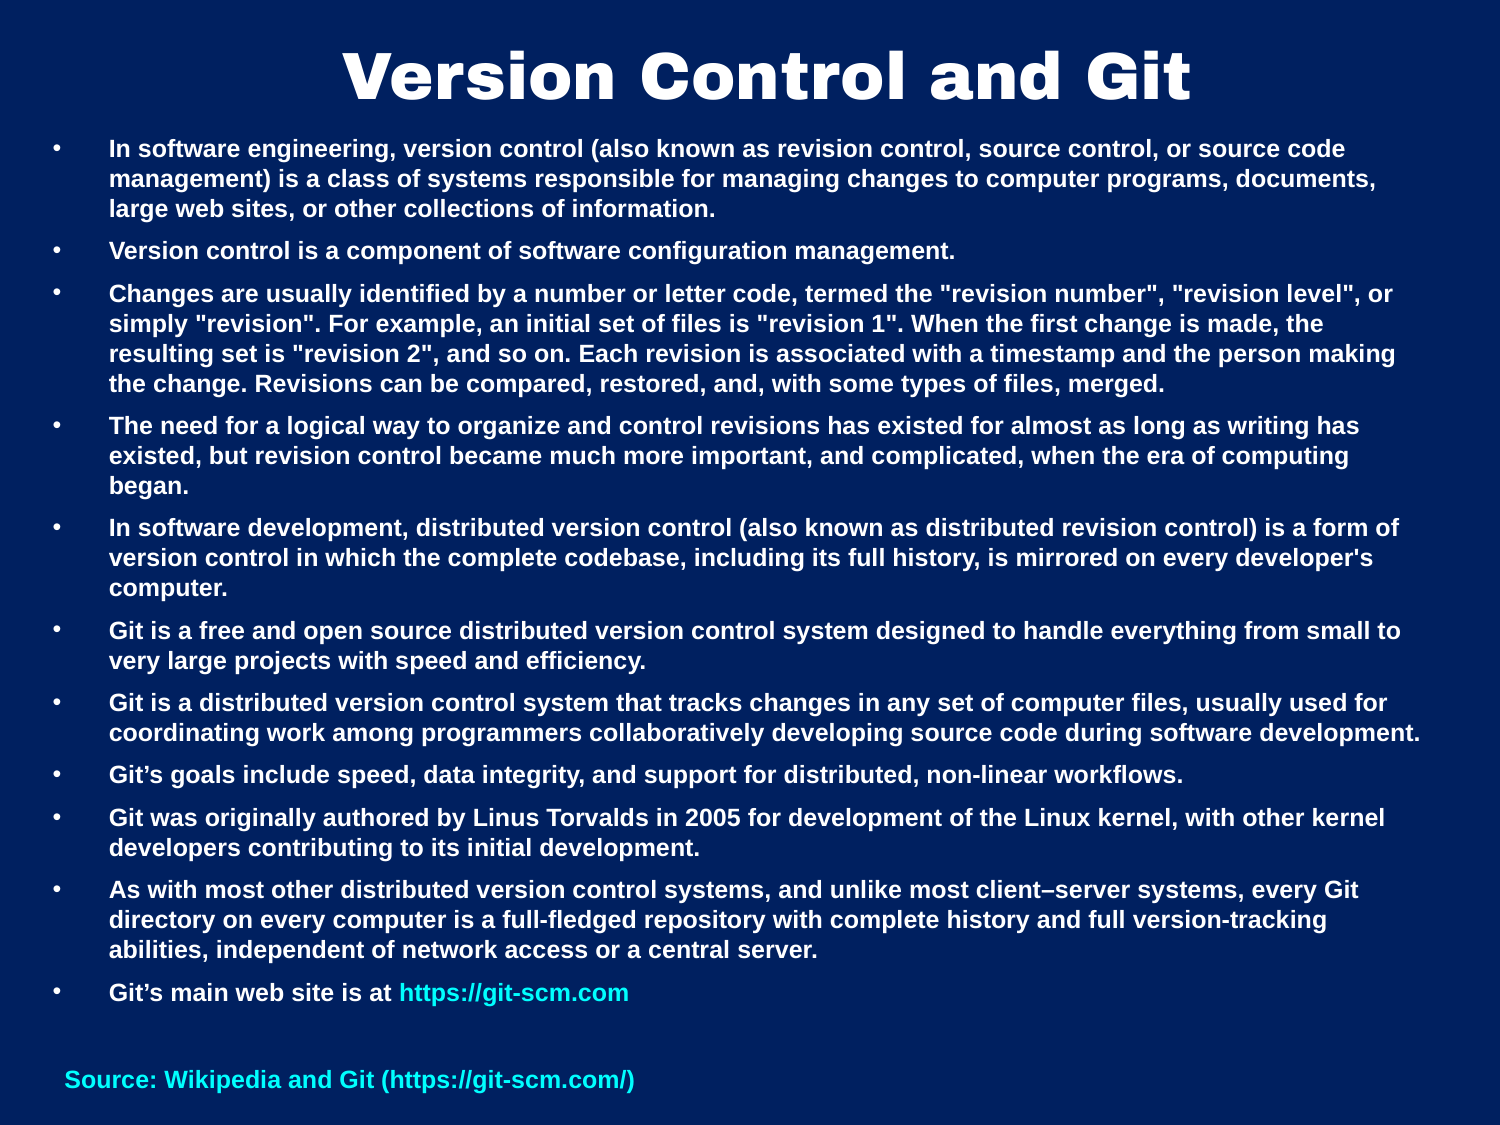

# Version Control and Git
In software engineering, version control (also known as revision control, source control, or source code management) is a class of systems responsible for managing changes to computer programs, documents, large web sites, or other collections of information.
Version control is a component of software configuration management.
Changes are usually identified by a number or letter code, termed the "revision number", "revision level", or simply "revision". For example, an initial set of files is "revision 1". When the first change is made, the resulting set is "revision 2", and so on. Each revision is associated with a timestamp and the person making the change. Revisions can be compared, restored, and, with some types of files, merged.
The need for a logical way to organize and control revisions has existed for almost as long as writing has existed, but revision control became much more important, and complicated, when the era of computing began.
In software development, distributed version control (also known as distributed revision control) is a form of version control in which the complete codebase, including its full history, is mirrored on every developer's computer.
Git is a free and open source distributed version control system designed to handle everything from small to very large projects with speed and efficiency.
Git is a distributed version control system that tracks changes in any set of computer files, usually used for coordinating work among programmers collaboratively developing source code during software development.
Git’s goals include speed, data integrity, and support for distributed, non-linear workflows.
Git was originally authored by Linus Torvalds in 2005 for development of the Linux kernel, with other kernel developers contributing to its initial development.
As with most other distributed version control systems, and unlike most client–server systems, every Git directory on every computer is a full-fledged repository with complete history and full version-tracking abilities, independent of network access or a central server.
Git’s main web site is at https://git-scm.com
Source: Wikipedia and Git (https://git-scm.com/)